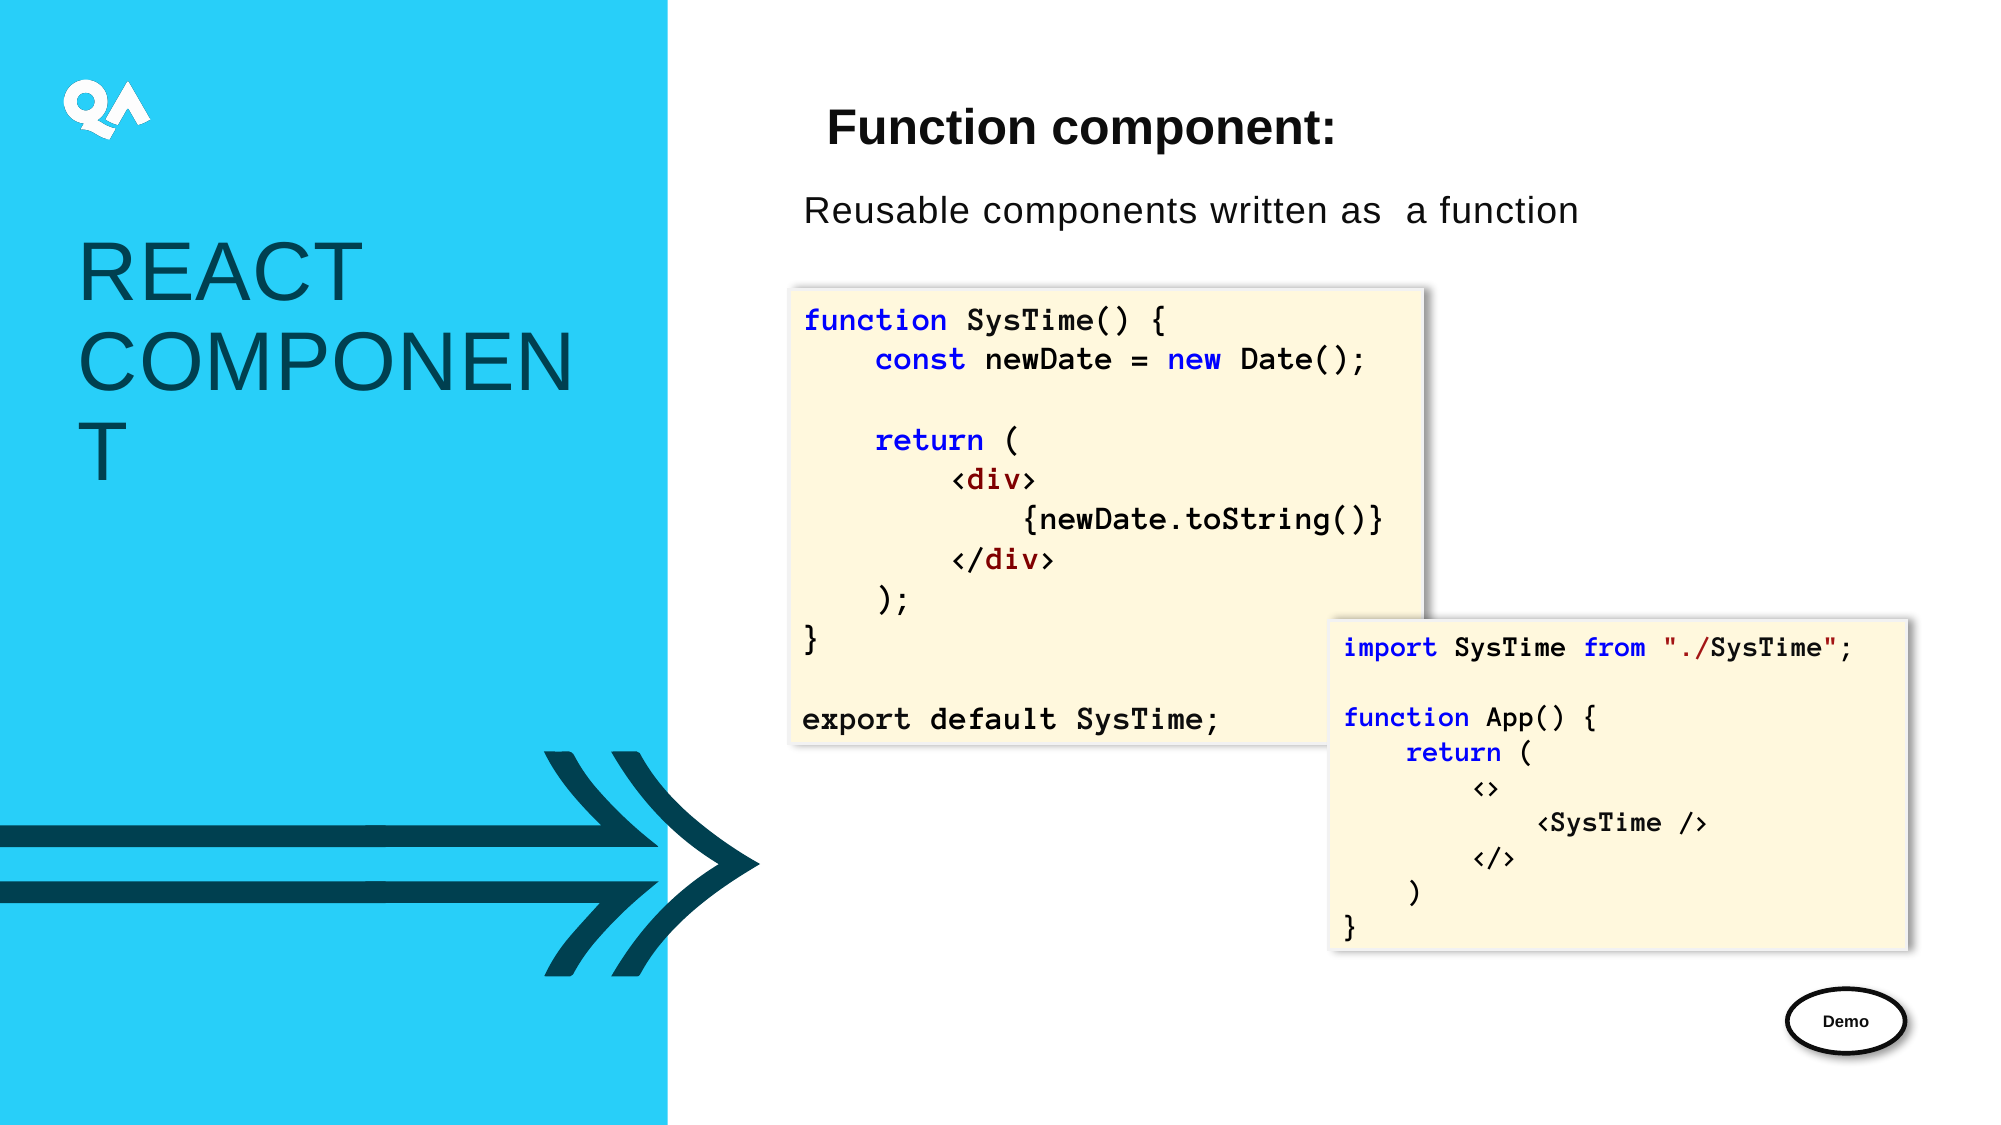

# Reusable components written as  a function
Function component:
React component
function SysTime() {
    const newDate = new Date();

    return (
        <div>
            {newDate.toString()}
        </div>
    );
}

export default SysTime;
import SysTime from "./SysTime";

function App() {
    return (
        <>
            <SysTime />
        </>
    )
}
Demo